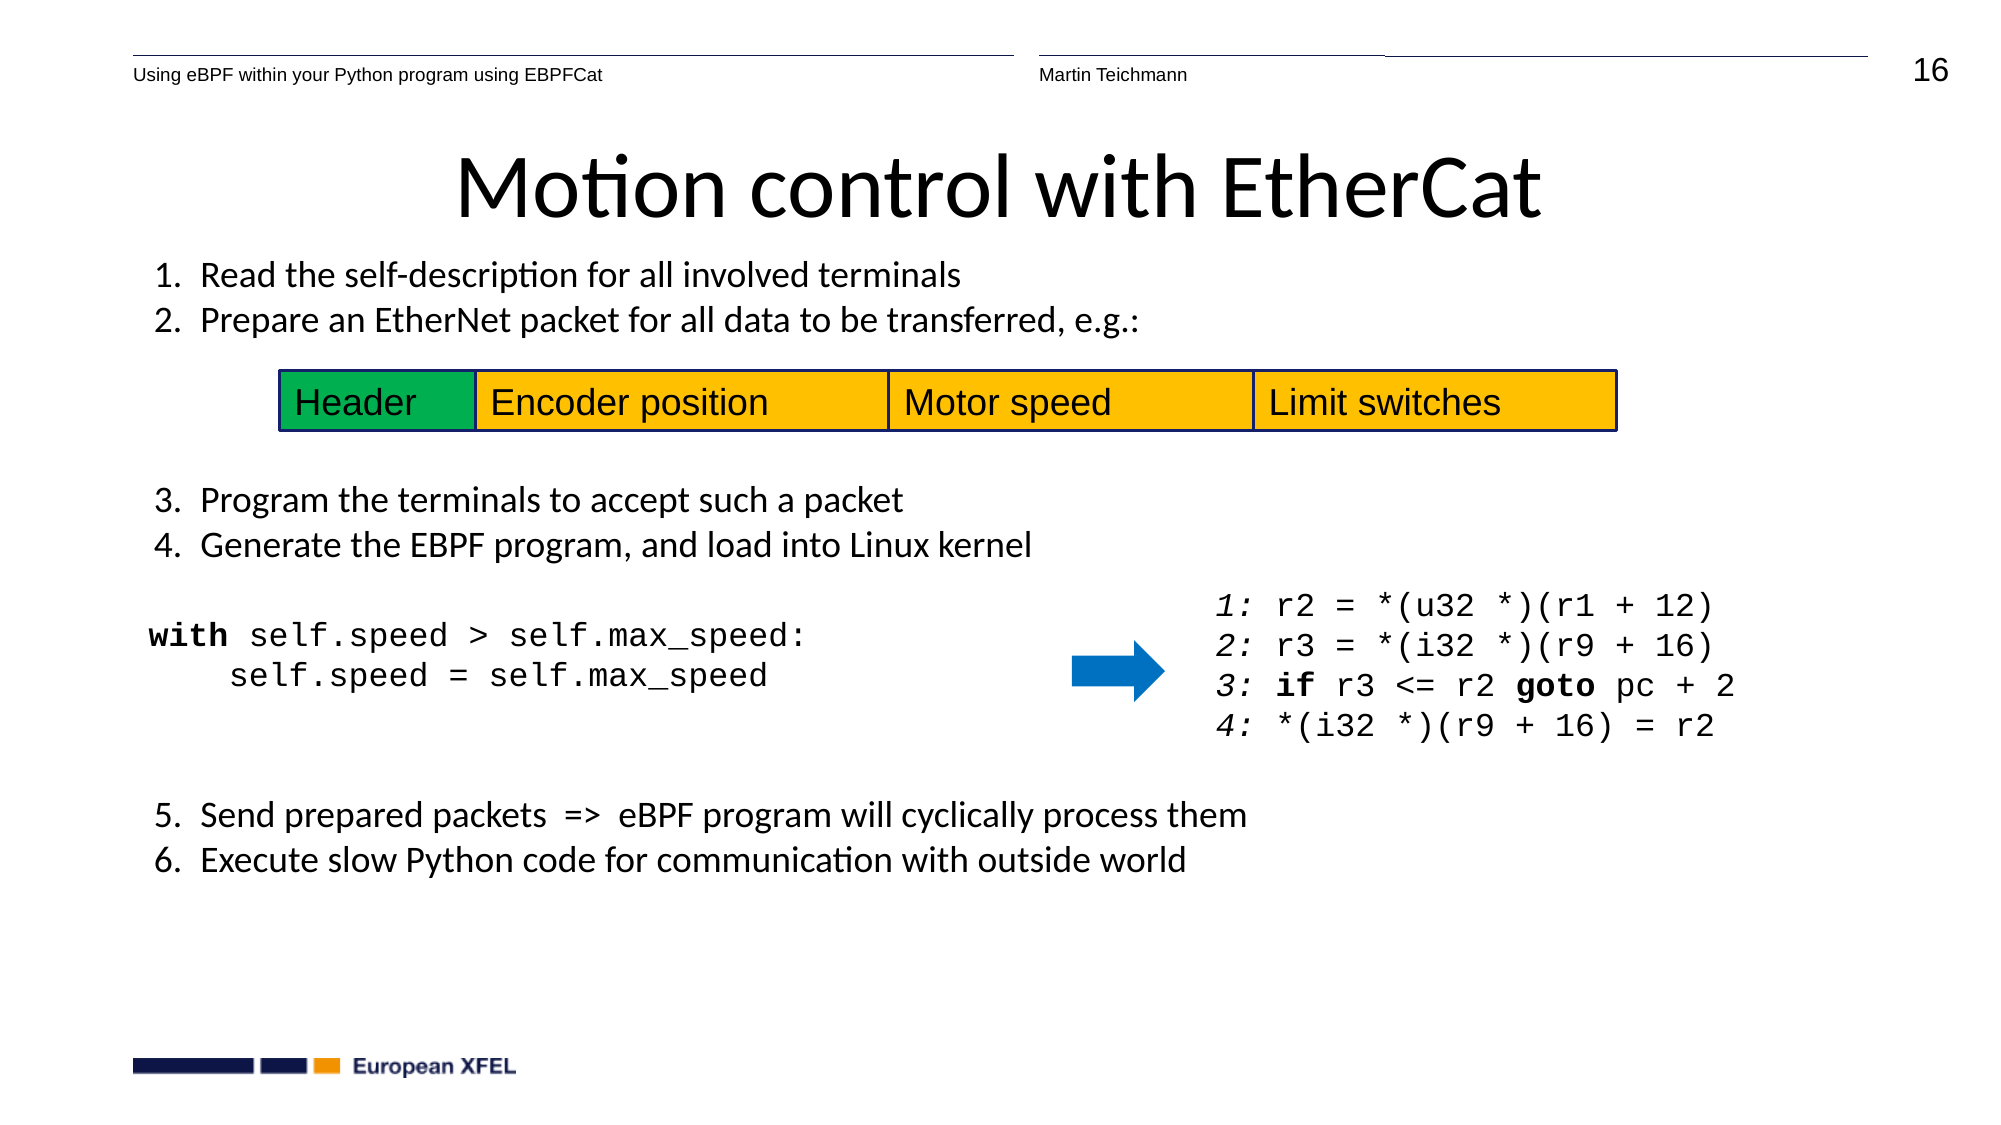

# Motion control with EtherCat
Read the self-description for all involved terminals
Prepare an EtherNet packet for all data to be transferred, e.g.:

Program the terminals to accept such a packet
Generate the EBPF program, and load into Linux kernel

Send prepared packets  =>  eBPF program will cyclically process them
Execute slow Python code for communication with outside world

Header
Encoder position
Motor speed
Limit switches
1: r2 = *(u32 *)(r1 + 12)
2: r3 = *(i32 *)(r9 + 16)
3: if r3 <= r2 goto pc + 2
4: *(i32 *)(r9 + 16) = r2
with self.speed > self.max_speed:
    self.speed = self.max_speed